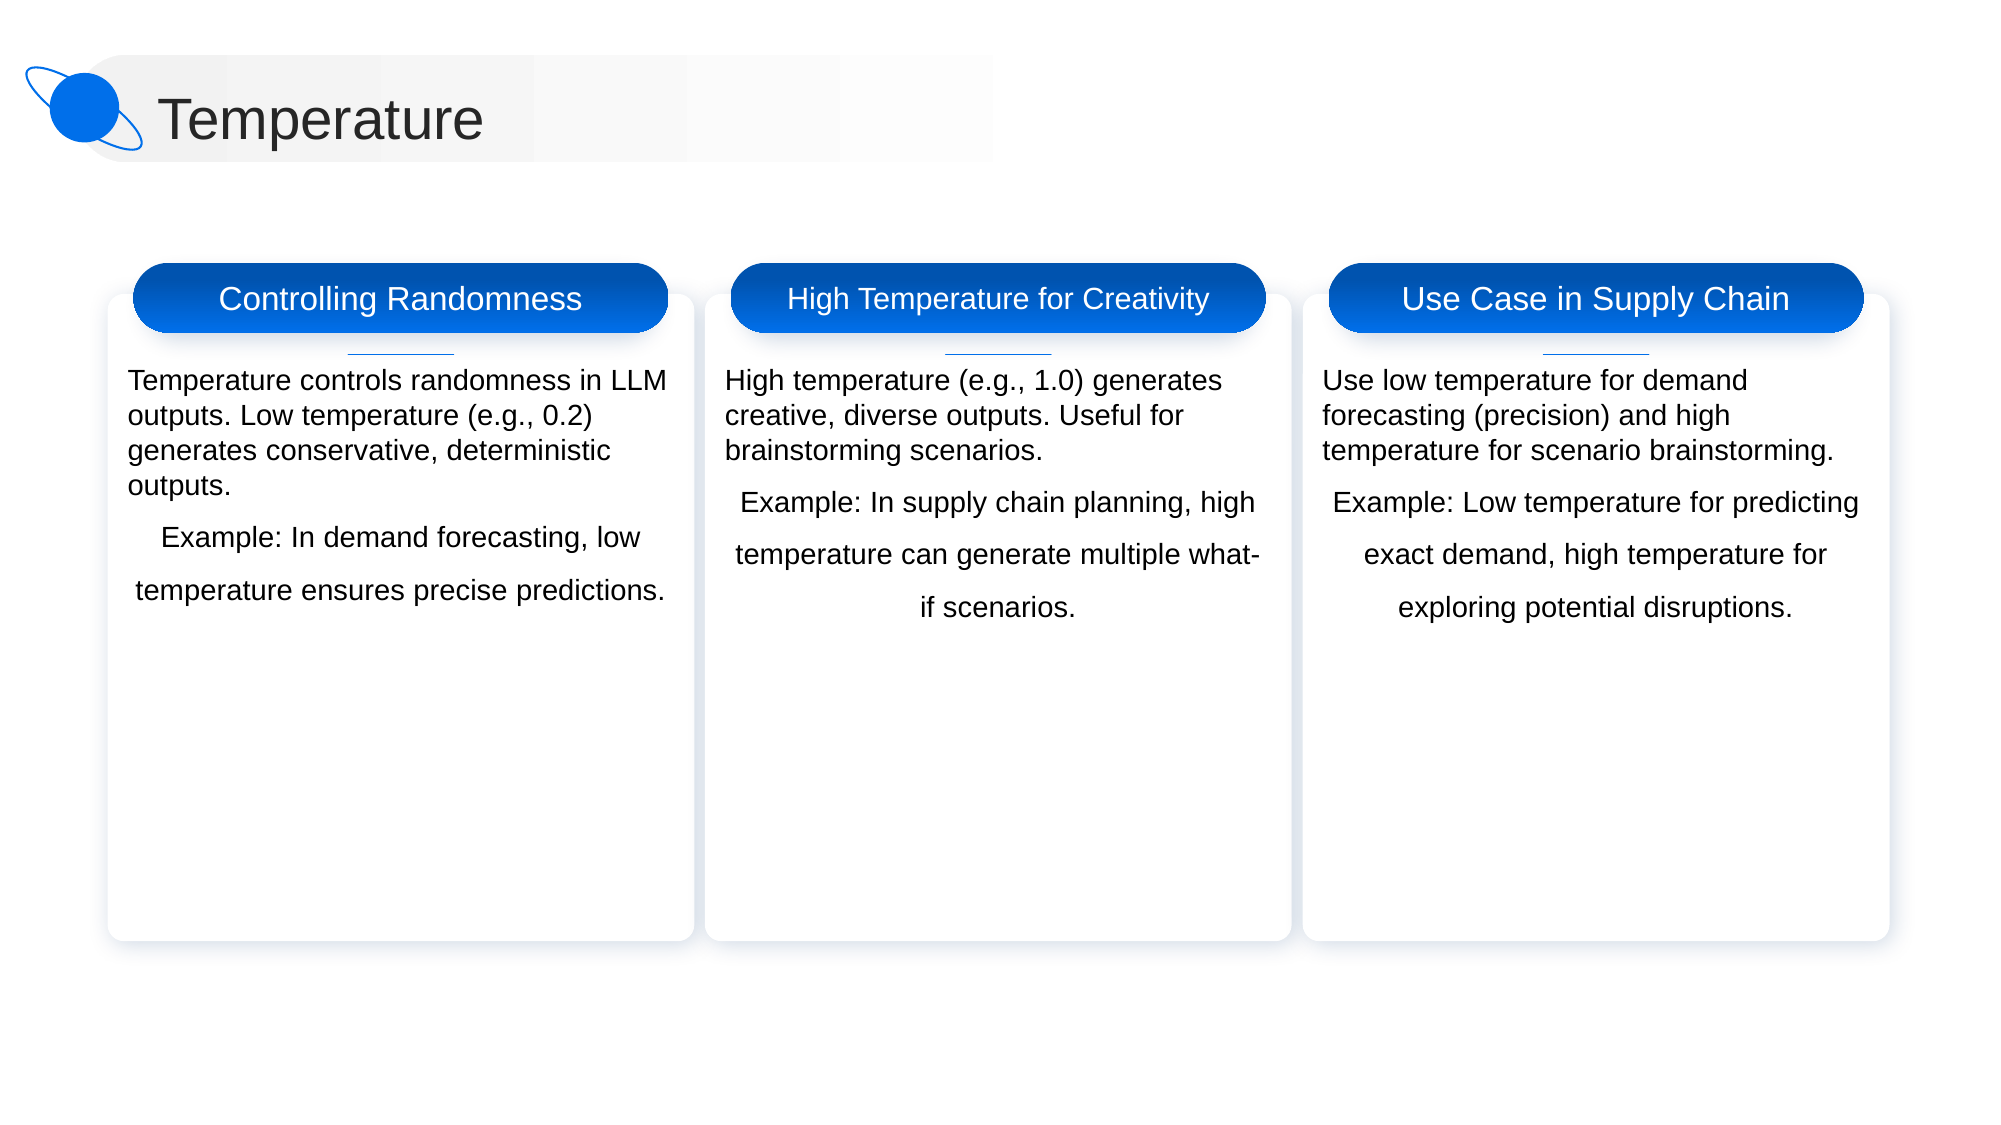

Temperature

Controlling Randomness
High Temperature for Creativity
Use Case in Supply Chain

Temperature controls randomness in LLM outputs. Low temperature (e.g., 0.2) generates conservative, deterministic outputs.
Example: In demand forecasting, low temperature ensures precise predictions.
High temperature (e.g., 1.0) generates creative, diverse outputs. Useful for brainstorming scenarios.
Example: In supply chain planning, high temperature can generate multiple what- if scenarios.
Use low temperature for demand forecasting (precision) and high temperature for scenario brainstorming.
Example: Low temperature for predicting exact demand, high temperature for exploring potential disruptions.